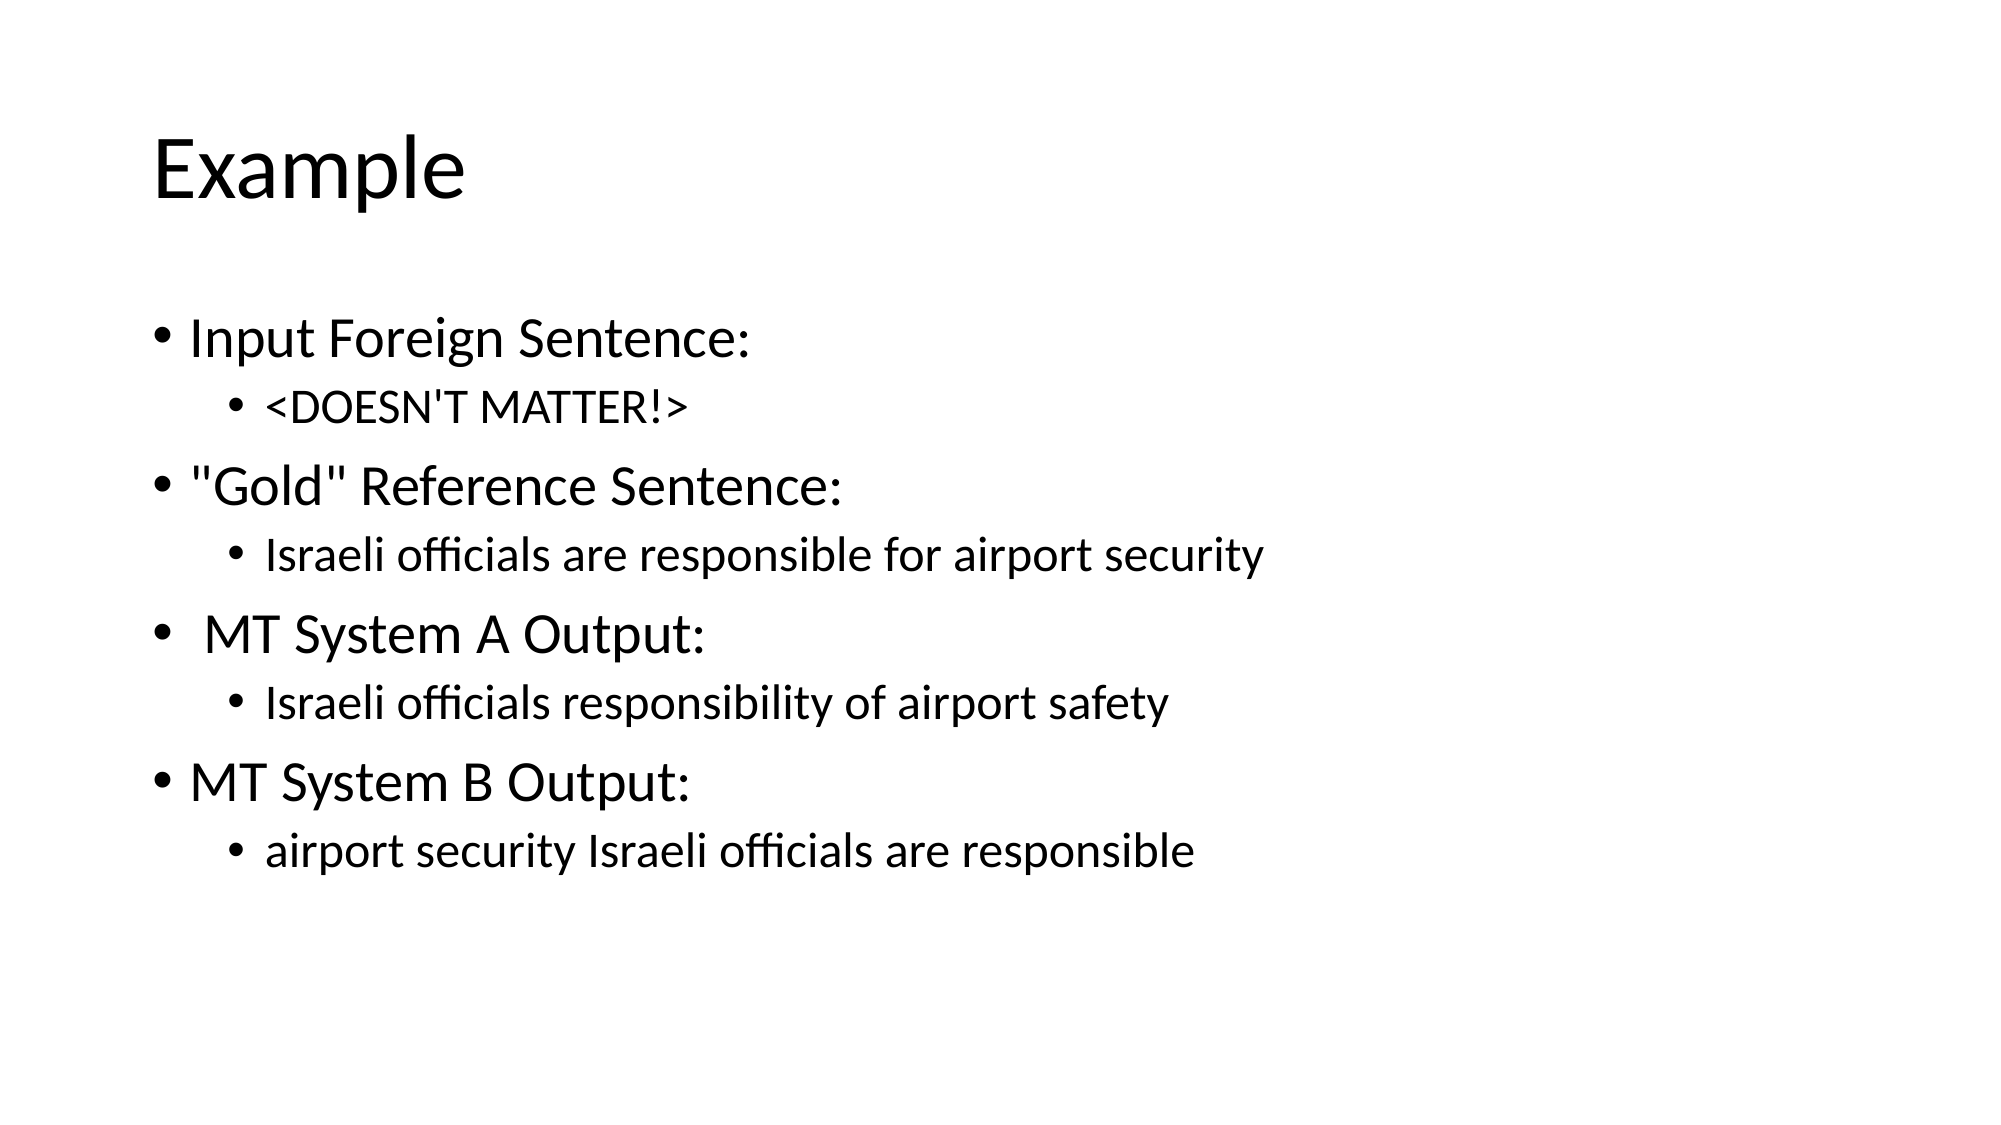

# Example
Input Foreign Sentence:
<DOESN'T MATTER!>
"Gold" Reference Sentence:
Israeli officials are responsible for airport security
 MT System A Output:
Israeli officials responsibility of airport safety
MT System B Output:
airport security Israeli officials are responsible